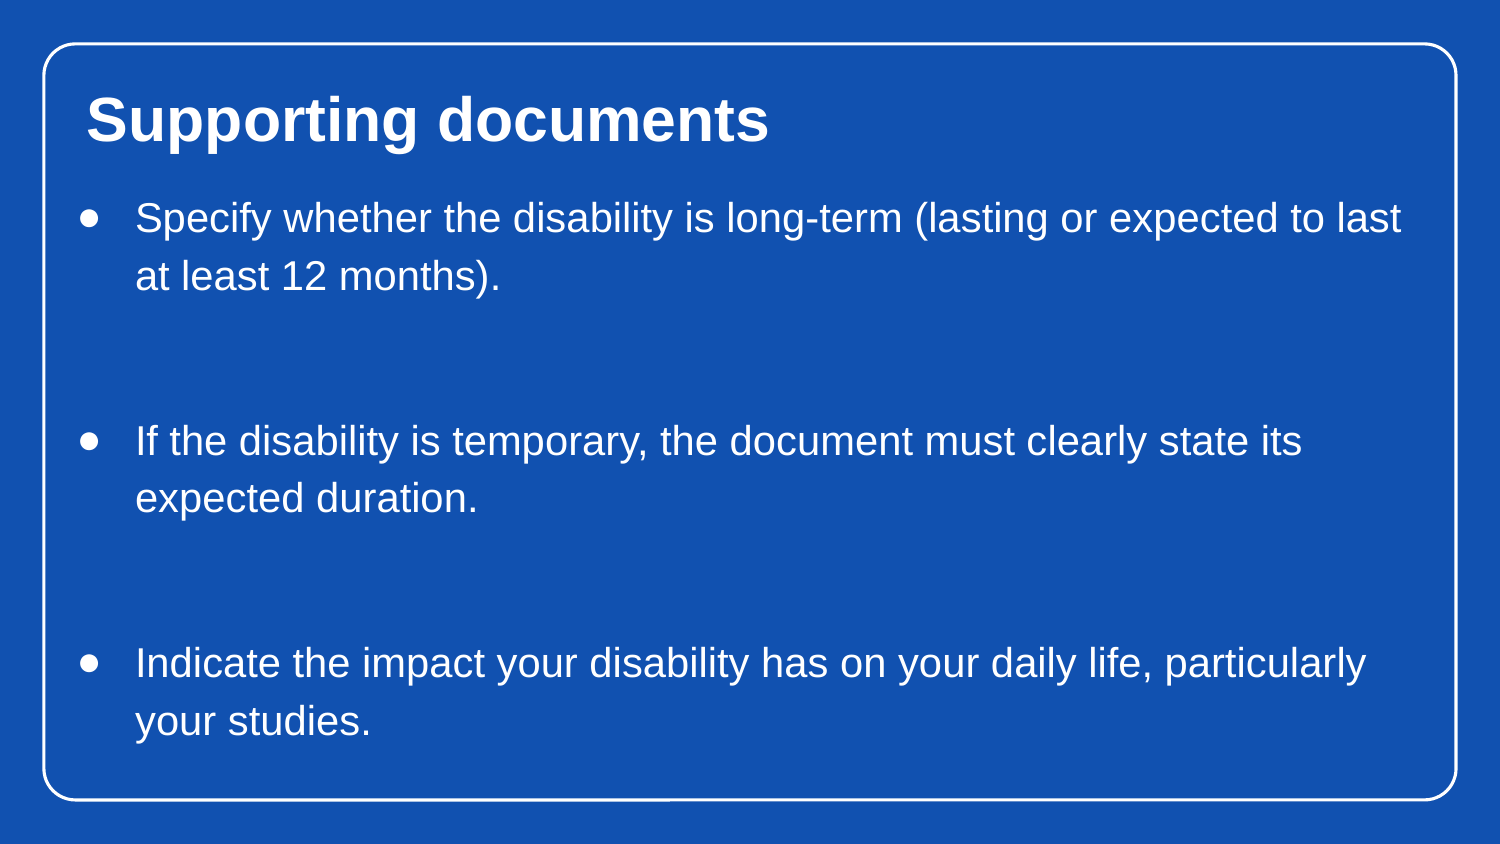

# Supporting documents
Specify whether the disability is long-term (lasting or expected to last at least 12 months).

If the disability is temporary, the document must clearly state its expected duration.

Indicate the impact your disability has on your daily life, particularly your studies.